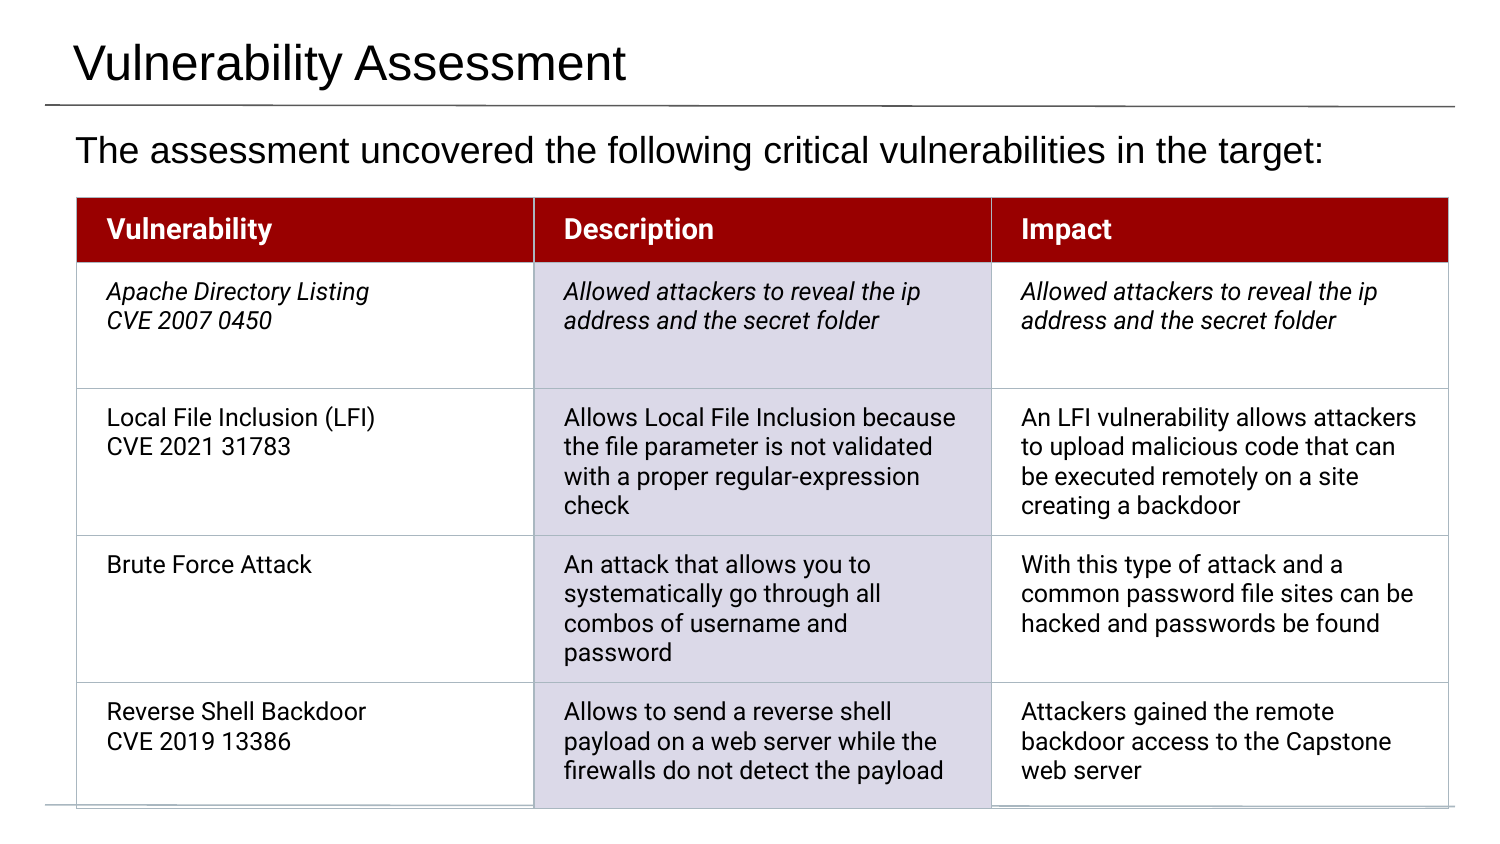

# Vulnerability Assessment
The assessment uncovered the following critical vulnerabilities in the target:
| Vulnerability | Description | Impact |
| --- | --- | --- |
| Apache Directory Listing CVE 2007 0450 | Allowed attackers to reveal the ip address and the secret folder | Allowed attackers to reveal the ip address and the secret folder |
| Local File Inclusion (LFI) CVE 2021 31783 | Allows Local File Inclusion because the file parameter is not validated with a proper regular-expression check | An LFI vulnerability allows attackers to upload malicious code that can be executed remotely on a site creating a backdoor |
| Brute Force Attack | An attack that allows you to systematically go through all combos of username and password | With this type of attack and a common password file sites can be hacked and passwords be found |
| Reverse Shell Backdoor CVE 2019 13386 | Allows to send a reverse shell payload on a web server while the firewalls do not detect the payload | Attackers gained the remote backdoor access to the Capstone web server |